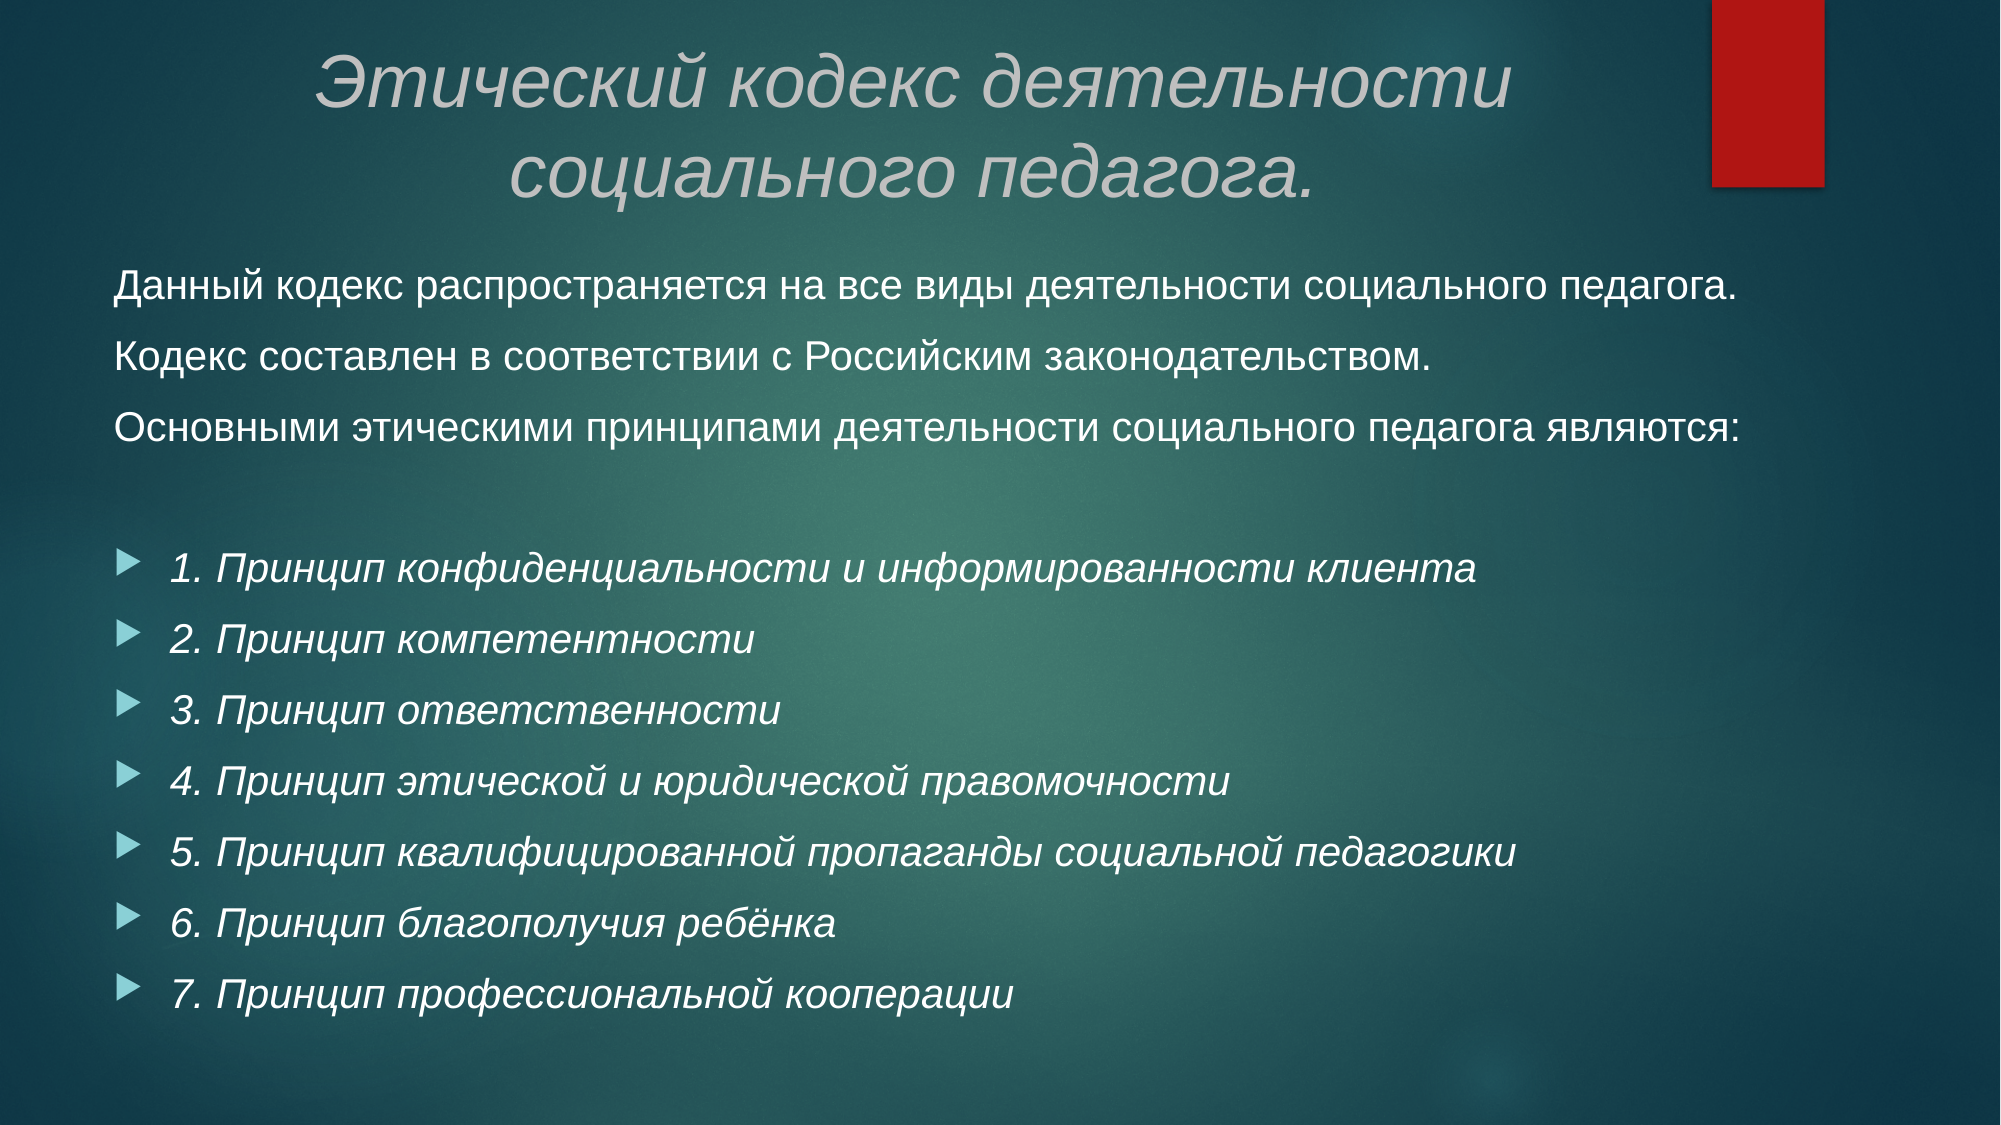

# Этический кодекс деятельности социального педагога.
Данный кодекс распространяется на все виды деятельности социального педагога.
Кодекс составлен в соответствии с Российским законодательством.
Основными этическими принципами деятельности социального педагога являются:

1. Принцип конфиденциальности и информированности клиента
2. Принцип компетентности
3. Принцип ответственности
4. Принцип этической и юридической правомочности
5. Принцип квалифицированной пропаганды социальной педагогики
6. Принцип благополучия ребёнка
7. Принцип профессиональной кооперации